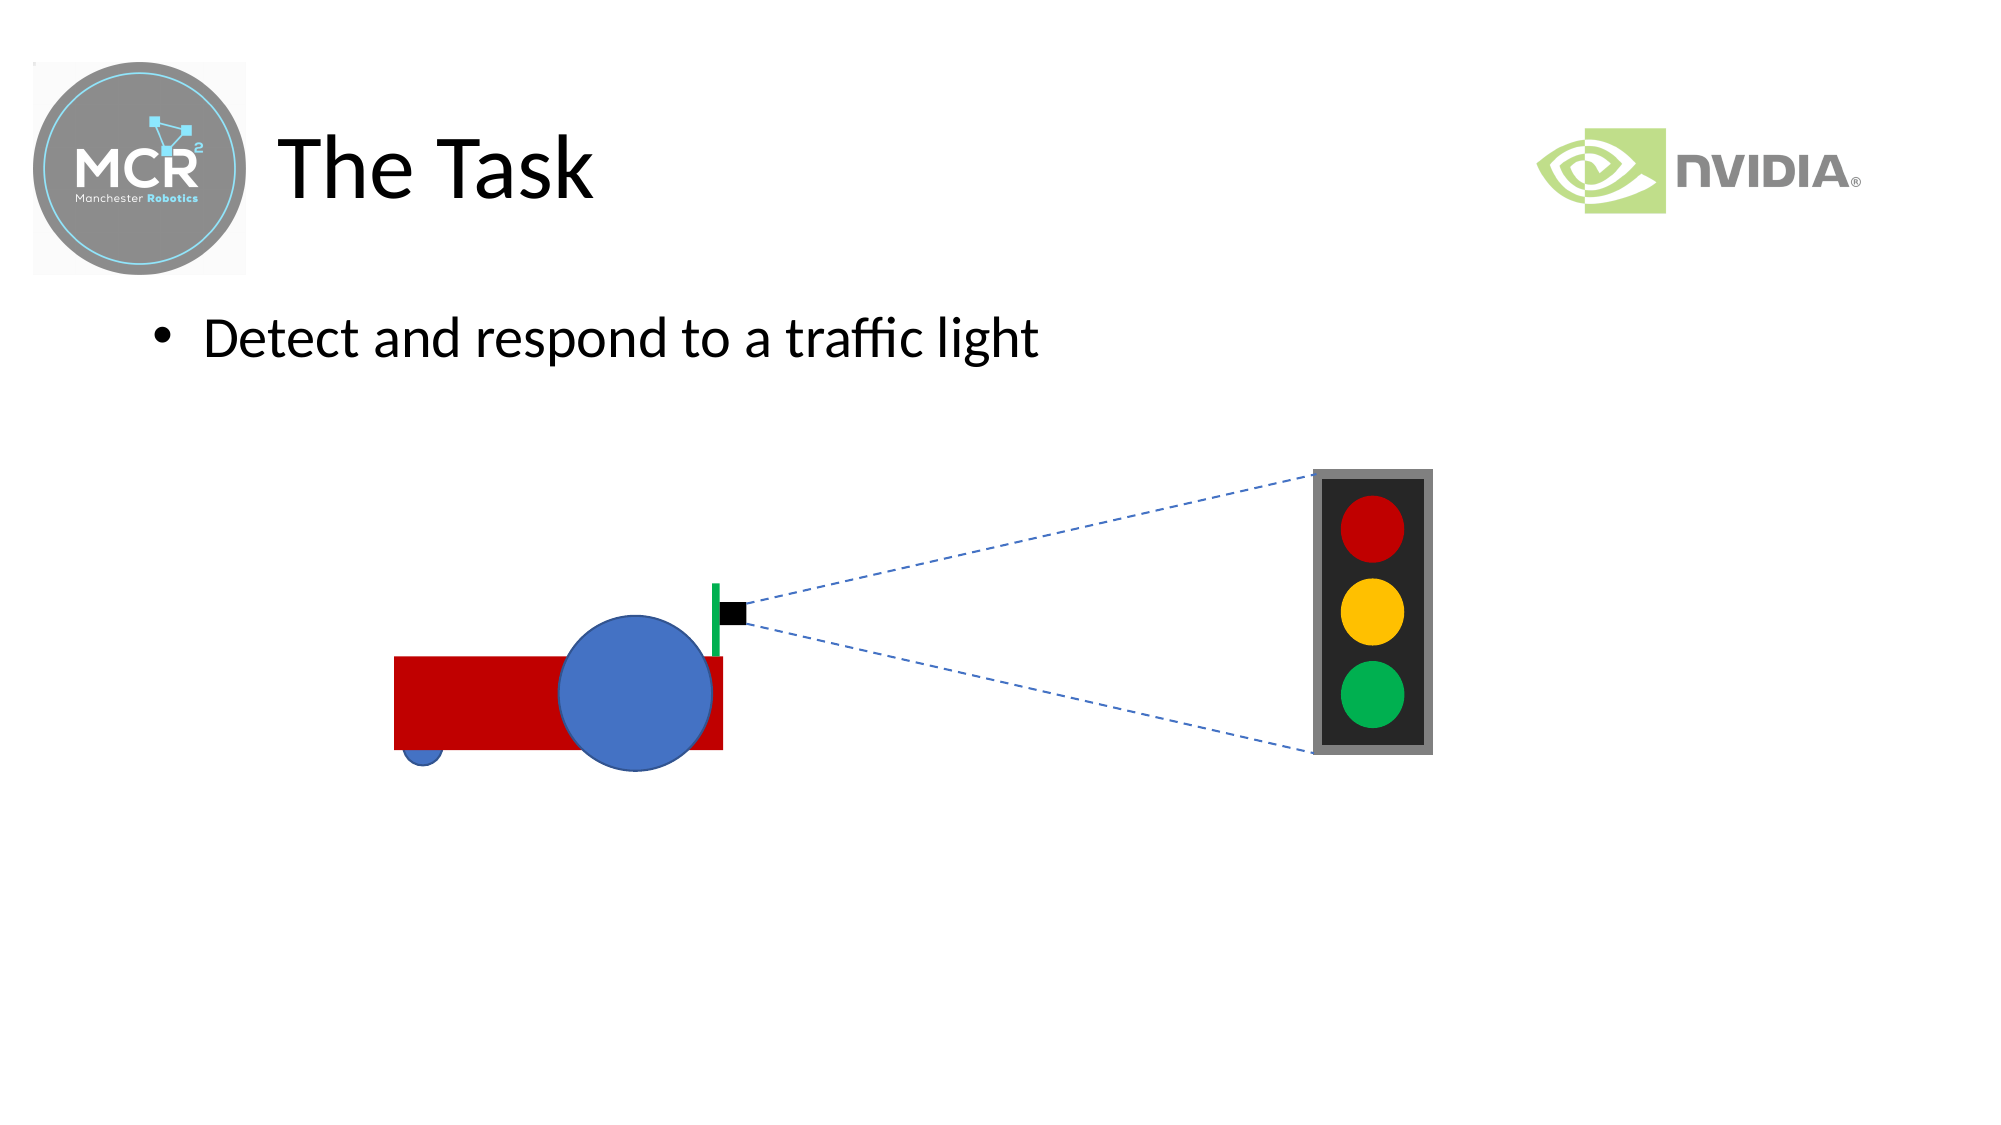

# The Task
 Detect and respond to a traffic light